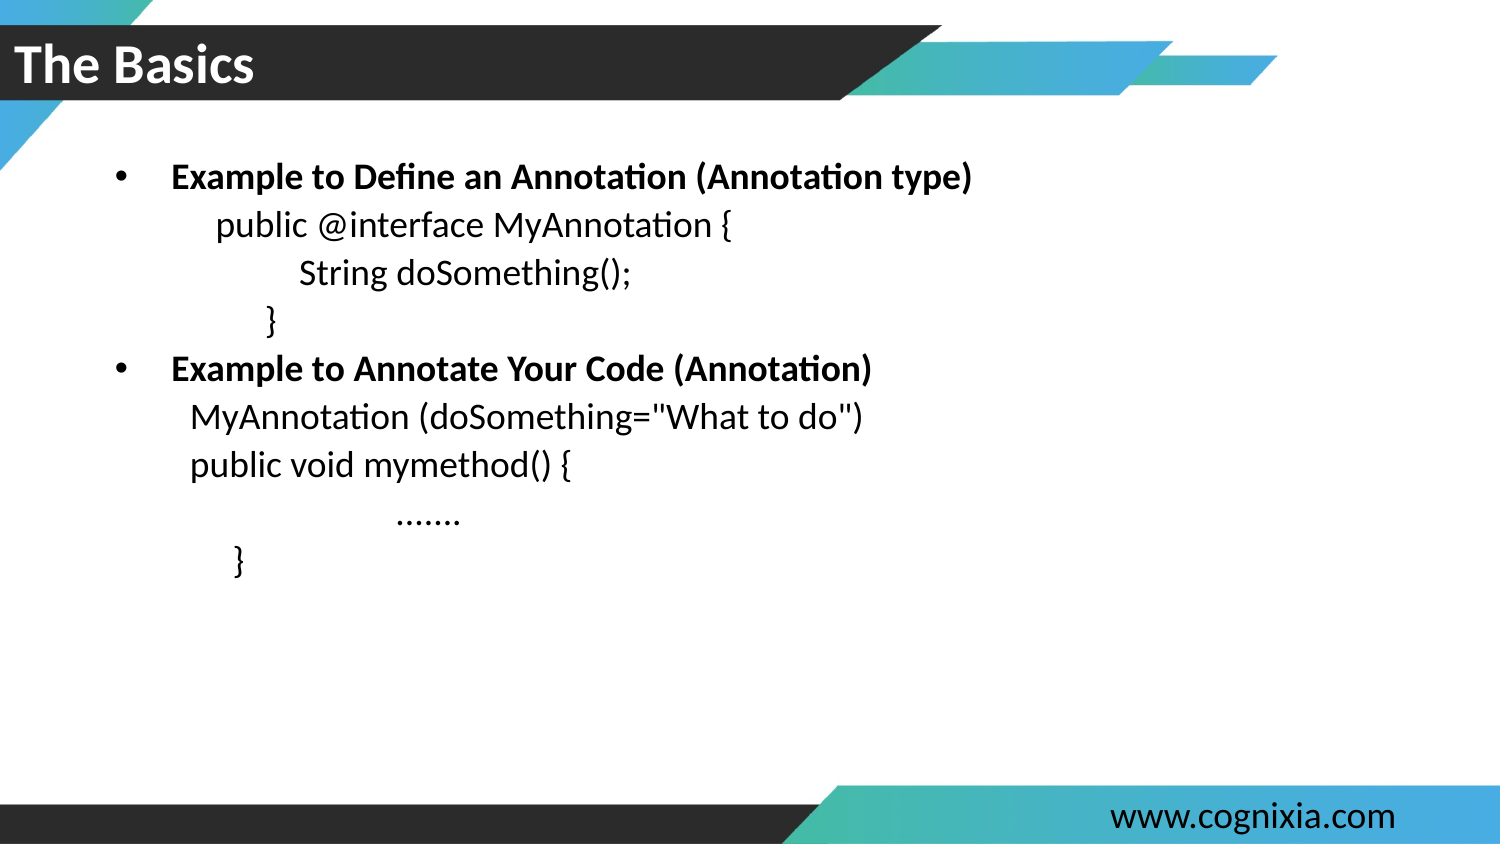

# The Basics
Example to Define an Annotation (Annotation type)
   public @interface MyAnnotation {
    String doSomething();
}
Example to Annotate Your Code (Annotation)
MyAnnotation (doSomething="What to do")
public void mymethod() {
	 	 .......
     }